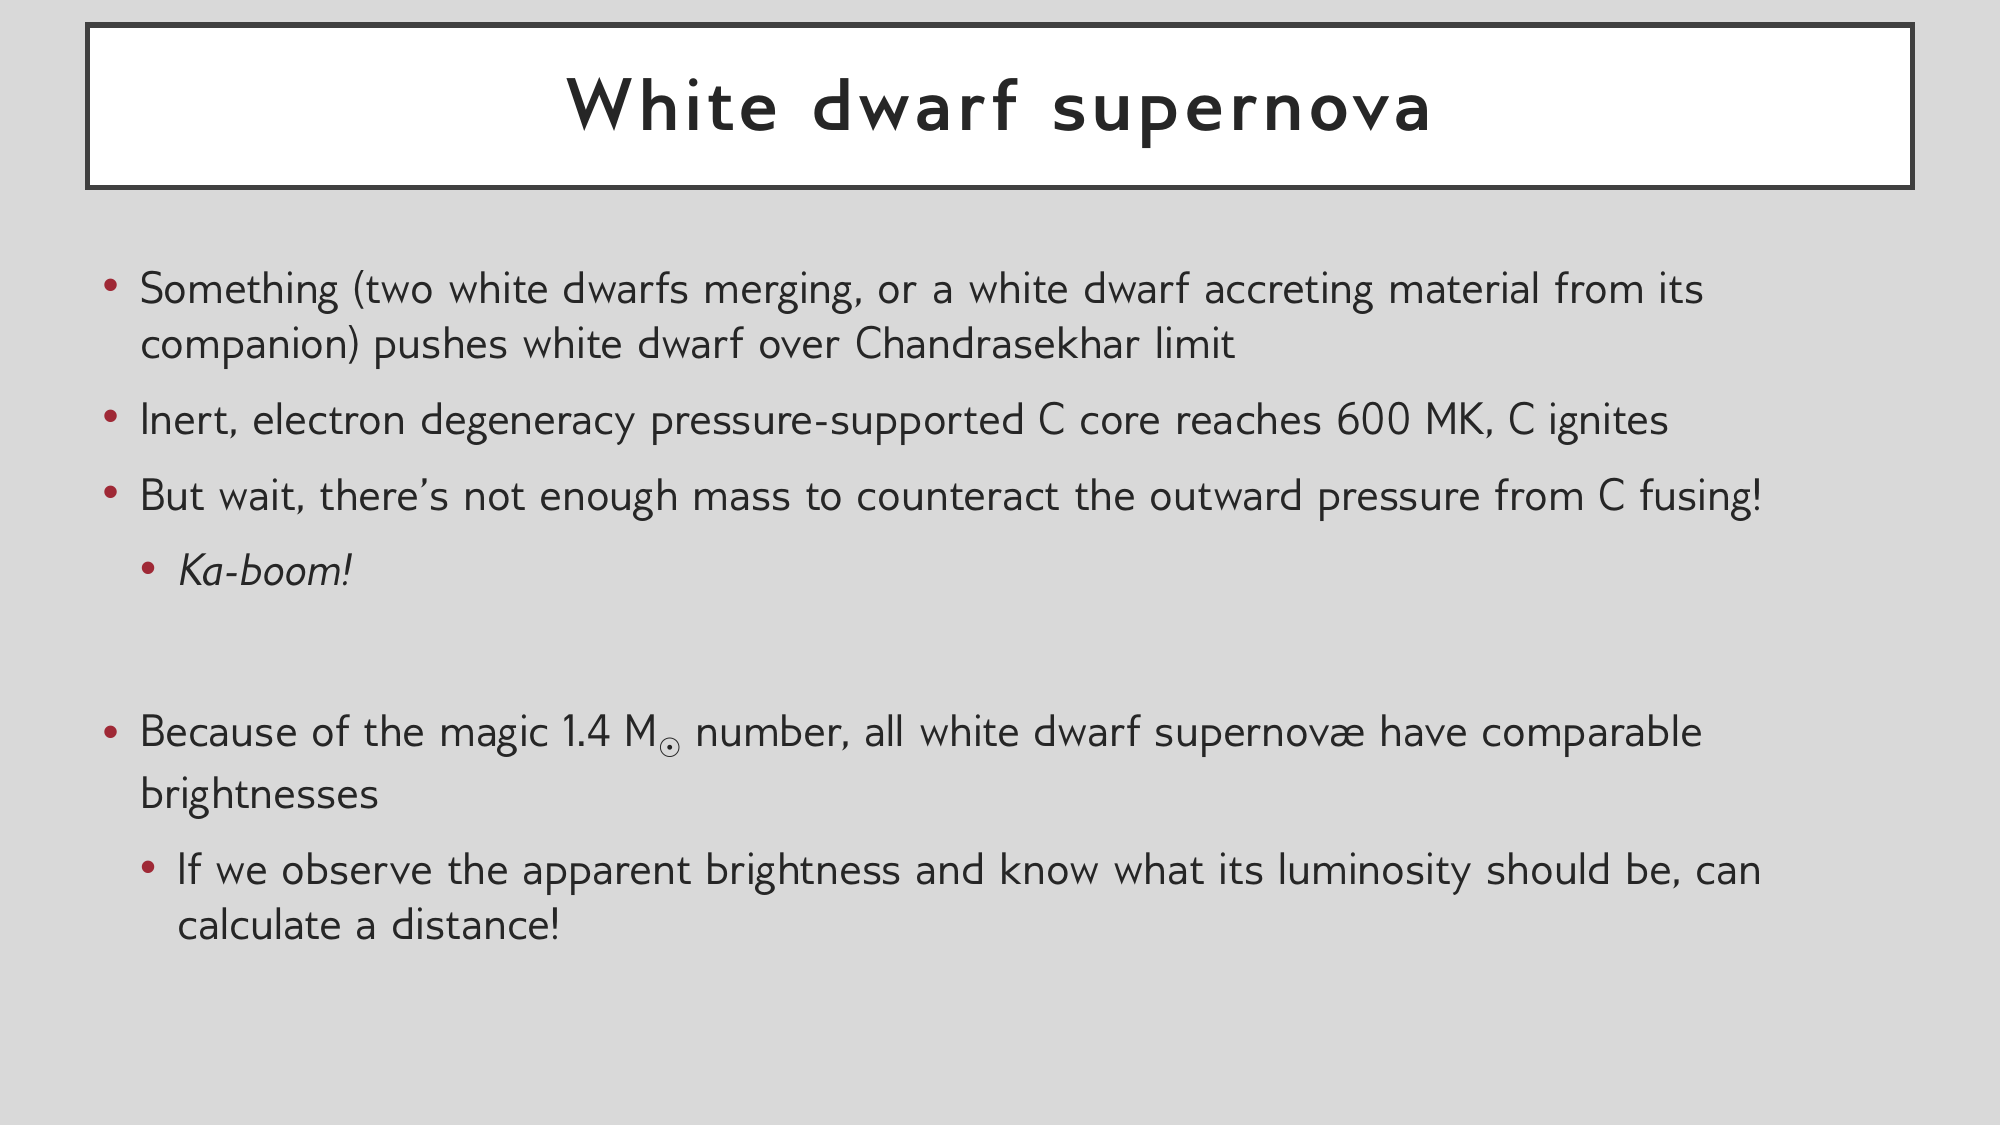

# White dwarf supernova
Something (two white dwarfs merging, or a white dwarf accreting material from its companion) pushes white dwarf over Chandrasekhar limit
Inert, electron degeneracy pressure-supported C core reaches 600 MK, C ignites
But wait, there’s not enough mass to counteract the outward pressure from C fusing!
Ka-boom!

Because of the magic 1.4 M☉ number, all white dwarf supernovae have comparable brightnesses
If we observe the apparent brightness and know what its luminosity should be, can calculate a distance!